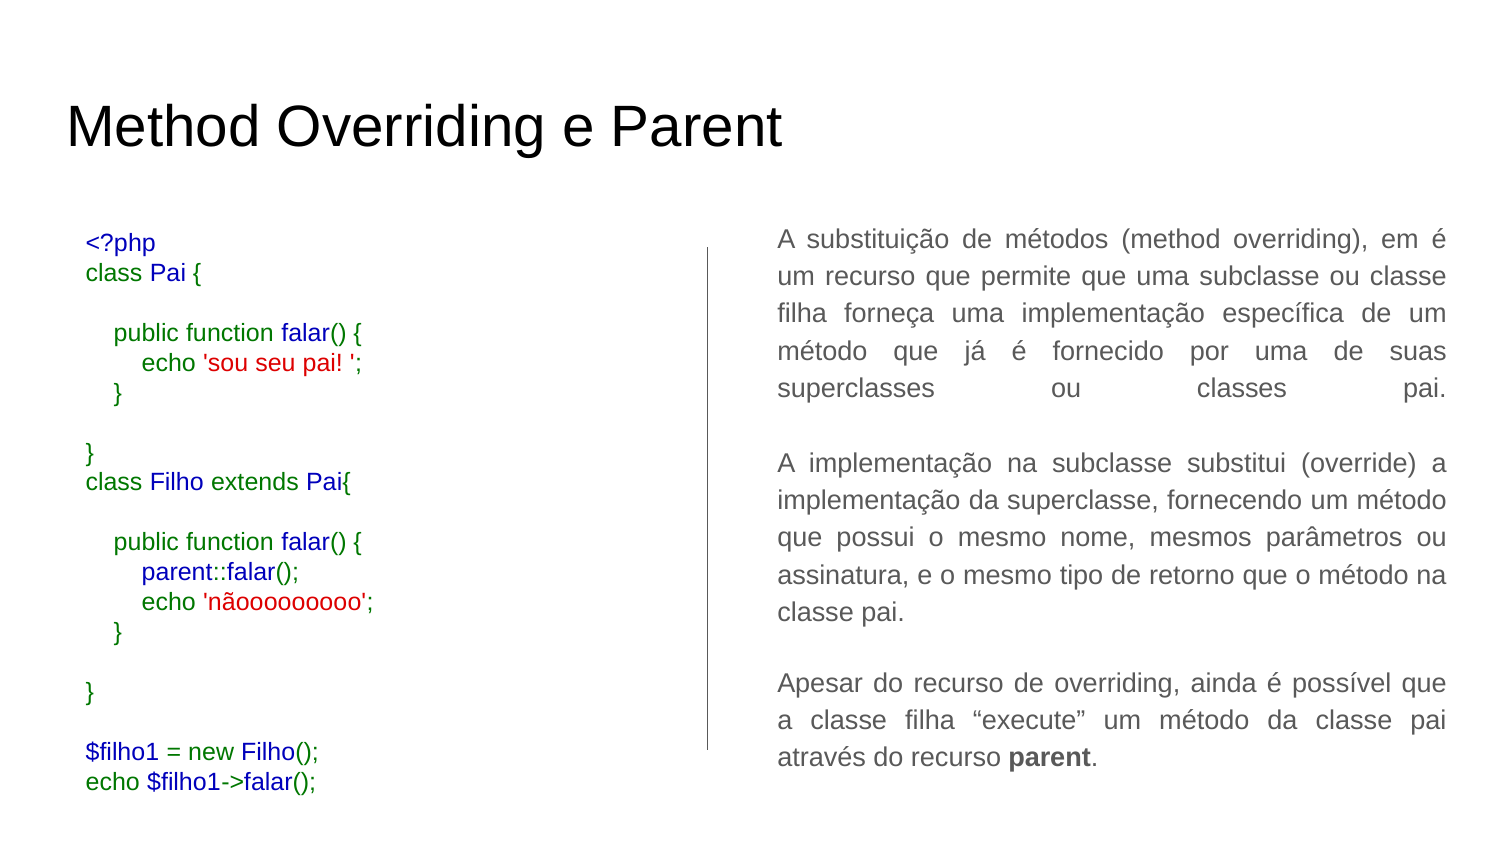

# Method Overriding e Parent
A substituição de métodos (method overriding), em é um recurso que permite que uma subclasse ou classe filha forneça uma implementação específica de um método que já é fornecido por uma de suas superclasses ou classes pai.
A implementação na subclasse substitui (override) a implementação da superclasse, fornecendo um método que possui o mesmo nome, mesmos parâmetros ou assinatura, e o mesmo tipo de retorno que o método na classe pai.
Apesar do recurso de overriding, ainda é possível que a classe filha “execute” um método da classe pai através do recurso parent.
<?php
class Pai {

    public function falar() {
        echo 'sou seu pai! ';
    }

}
class Filho extends Pai{

    public function falar() {
        parent::falar();
        echo 'nãooooooooo';
    }

}

$filho1 = new Filho();
echo $filho1->falar();